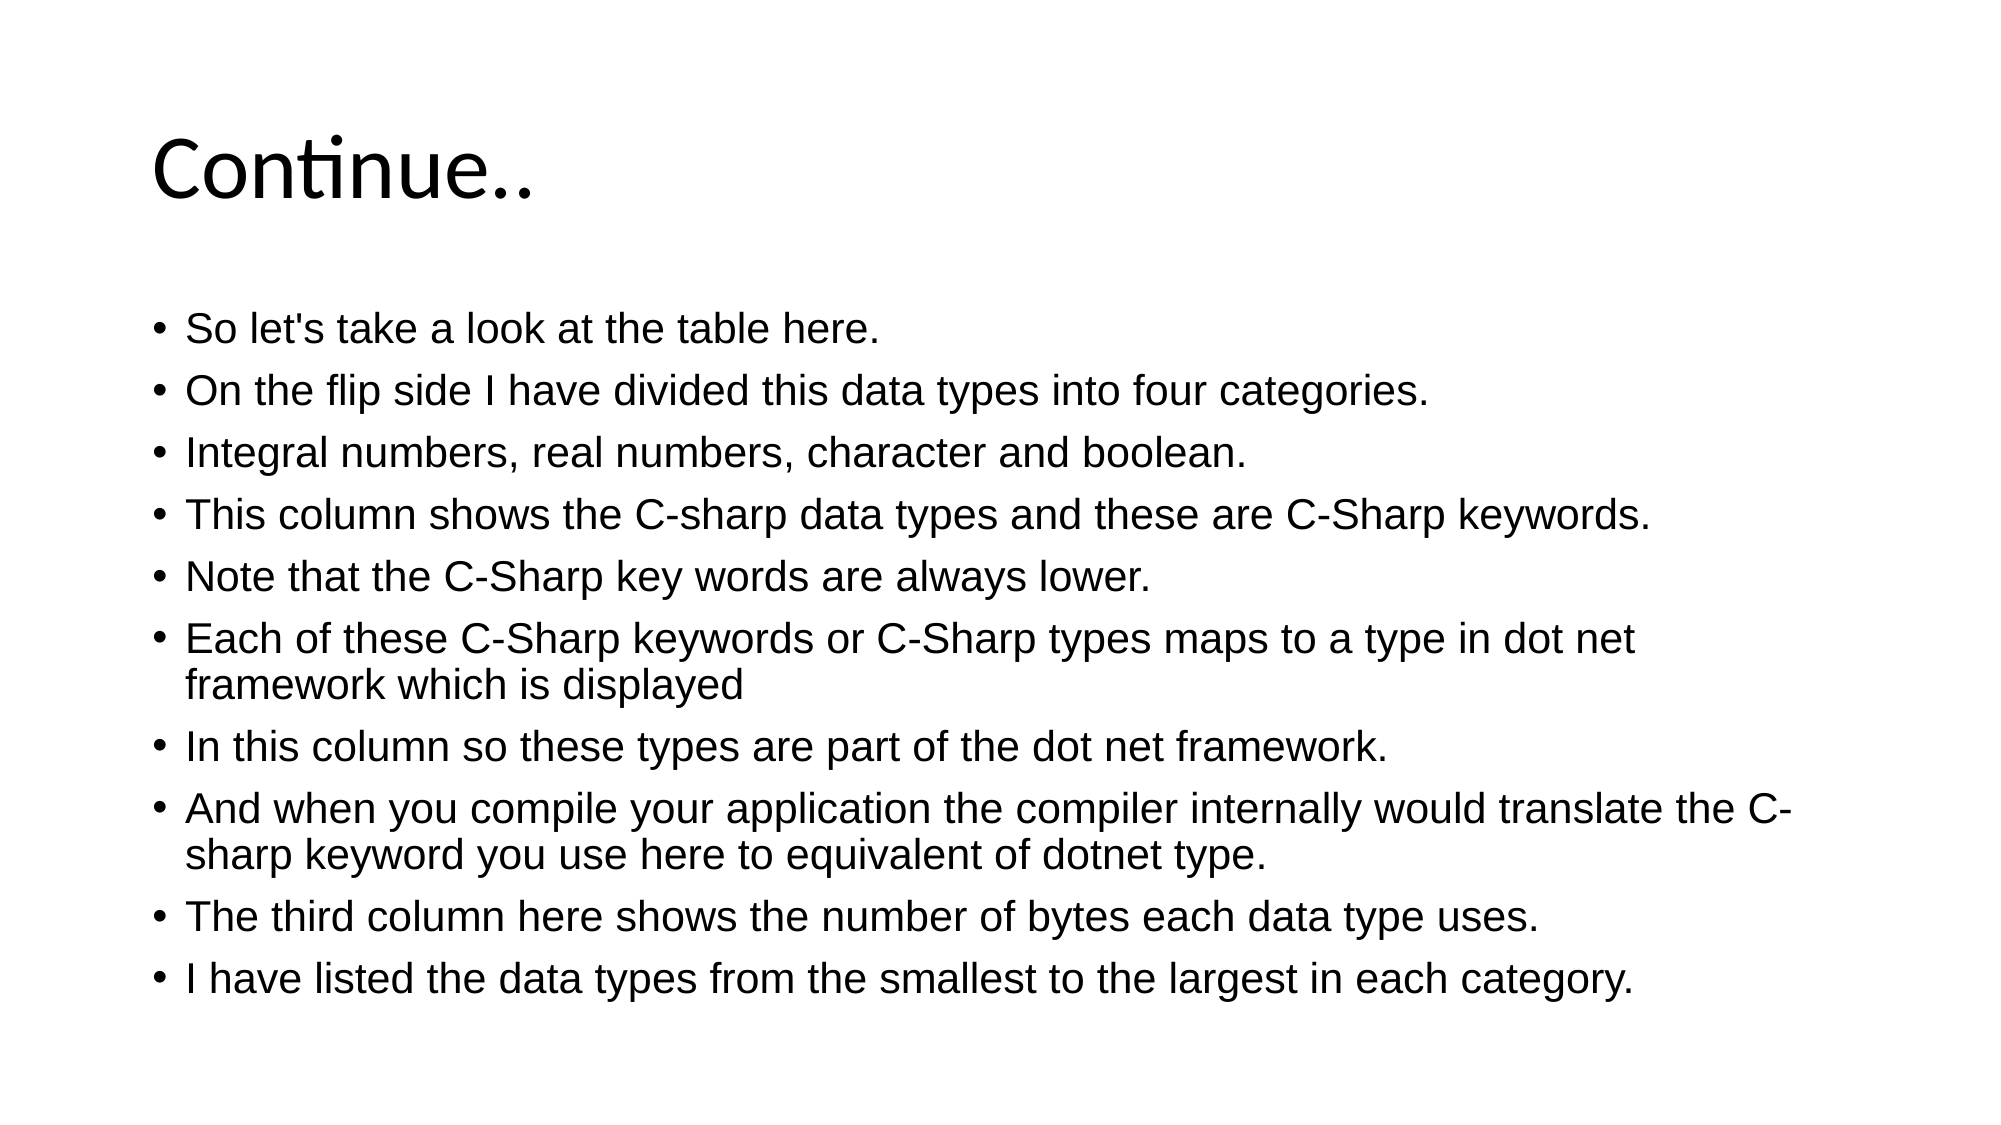

# Continue..
So let's take a look at the table here.
On the flip side I have divided this data types into four categories.
Integral numbers, real numbers, character and boolean.
This column shows the C-sharp data types and these are C-Sharp keywords.
Note that the C-Sharp key words are always lower.
Each of these C-Sharp keywords or C-Sharp types maps to a type in dot net framework which is displayed
In this column so these types are part of the dot net framework.
And when you compile your application the compiler internally would translate the C-sharp keyword you use here to equivalent of dotnet type.
The third column here shows the number of bytes each data type uses.
I have listed the data types from the smallest to the largest in each category.